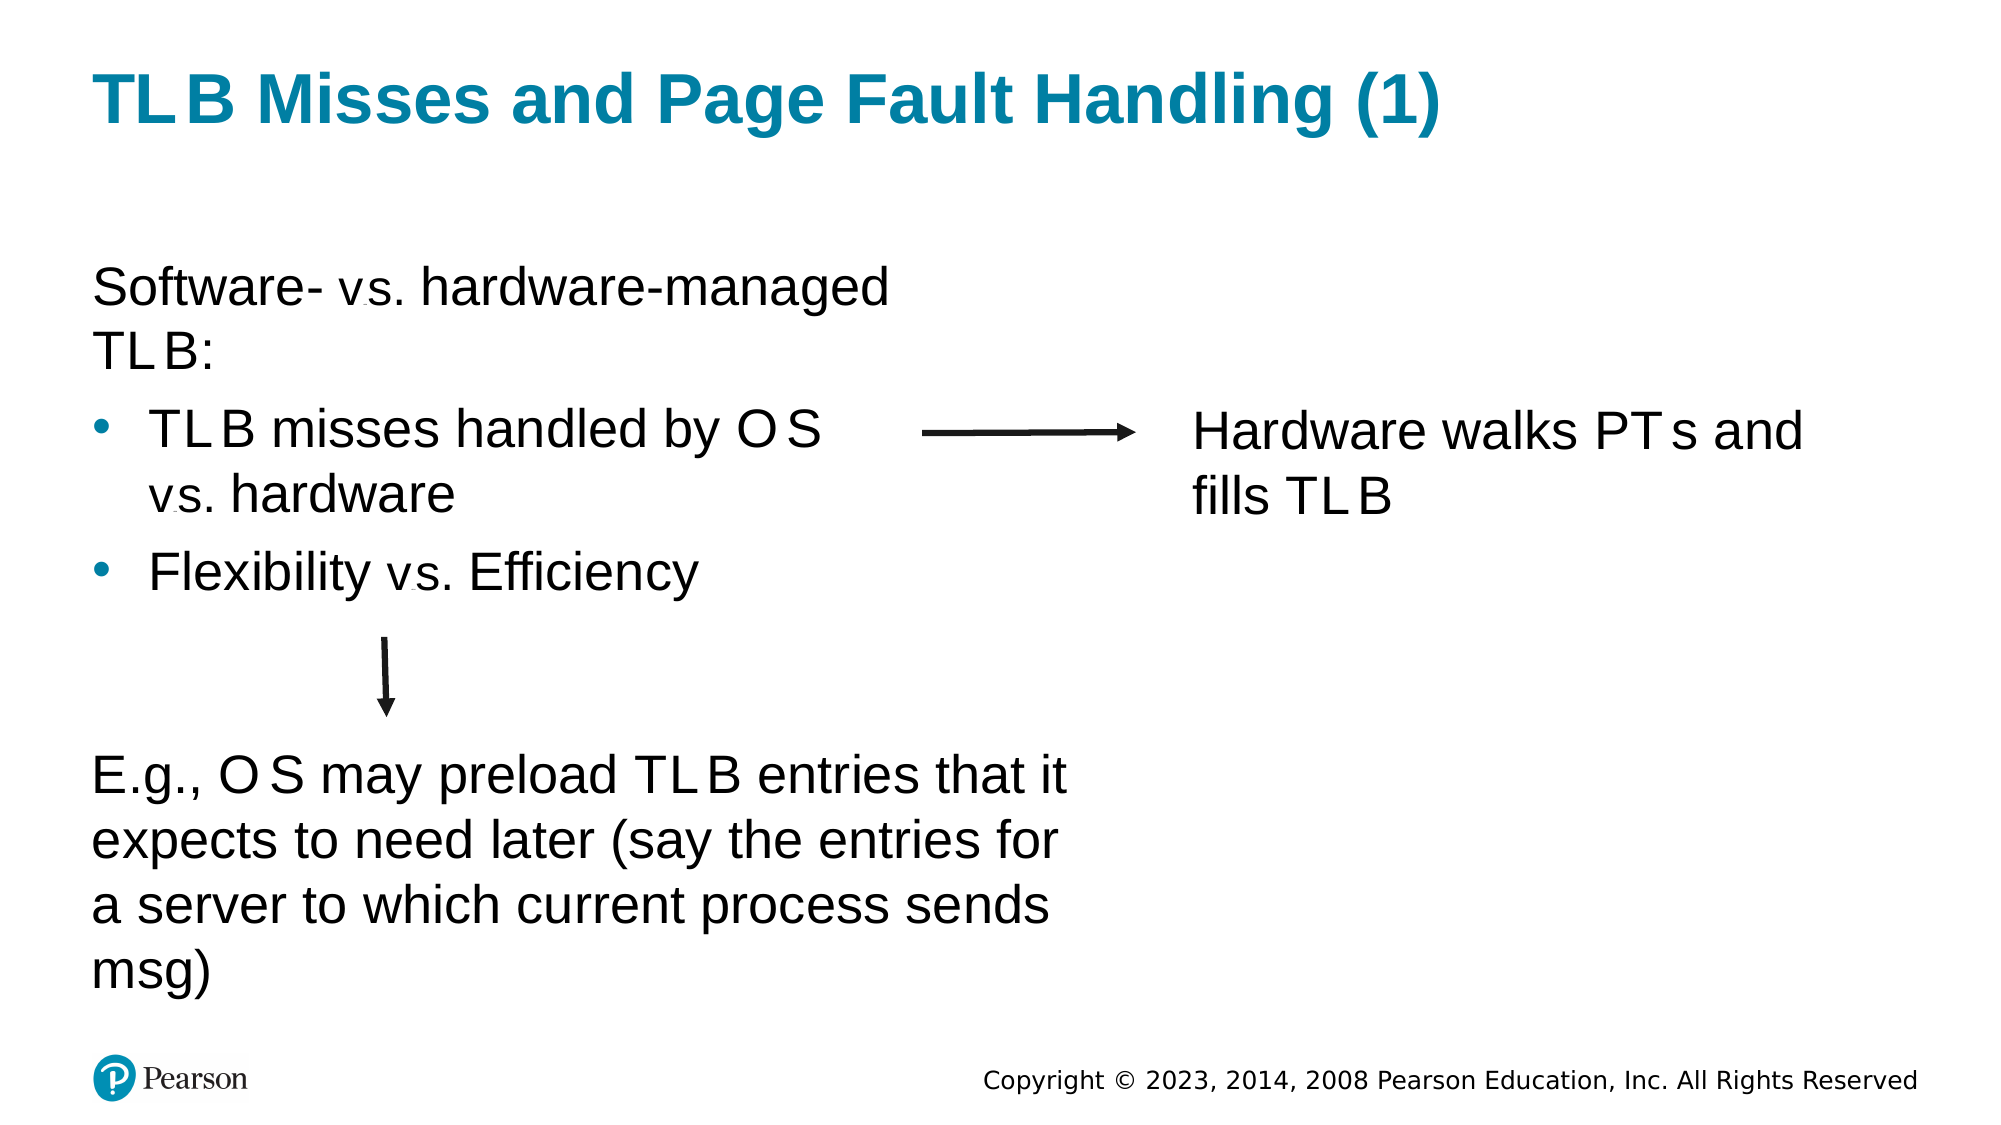

# T L B Misses and Page Fault Handling (1)
Software- versus. hardware-managed T L B:
T L B misses handled by O S versus. hardware
Flexibility versus. Efficiency
Hardware walks P T s and fills T L B
E.g., O S may preload T L B entries that it expects to need later (say the entries for a server to which current process sends msg)